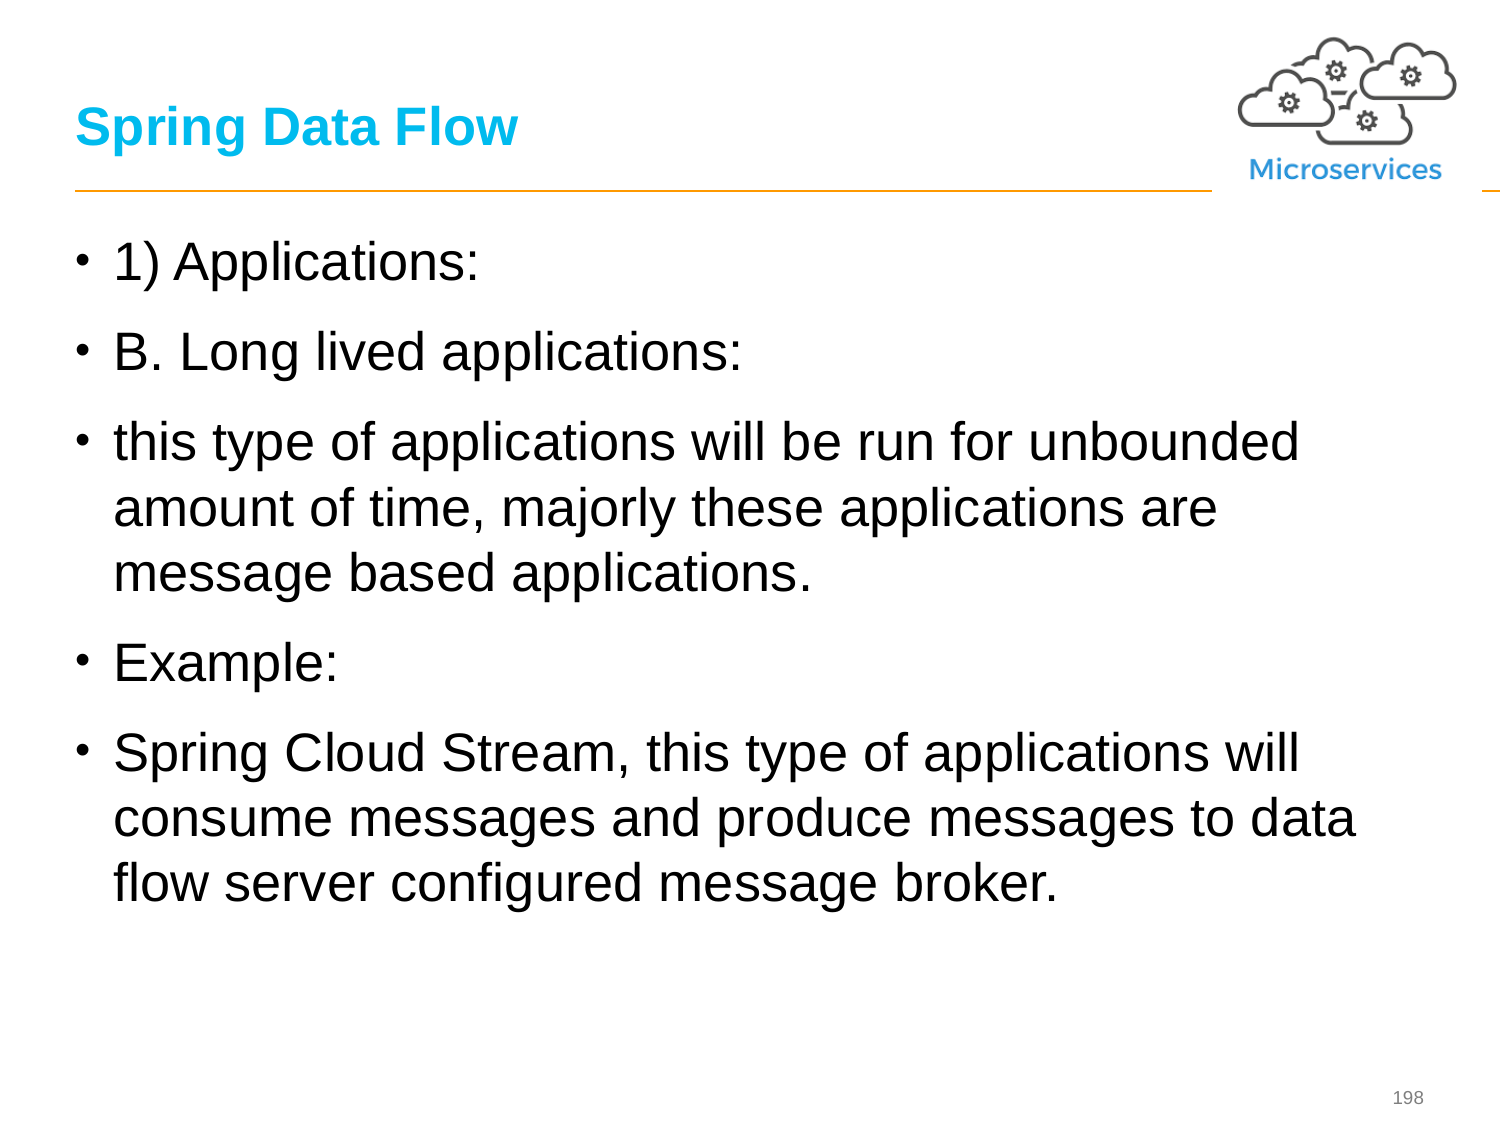

# Spring Data Flow
1) Applications:
B. Long lived applications:
this type of applications will be run for unbounded amount of time, majorly these applications are message based applications.
Example:
Spring Cloud Stream, this type of applications will consume messages and produce messages to data flow server configured message broker.